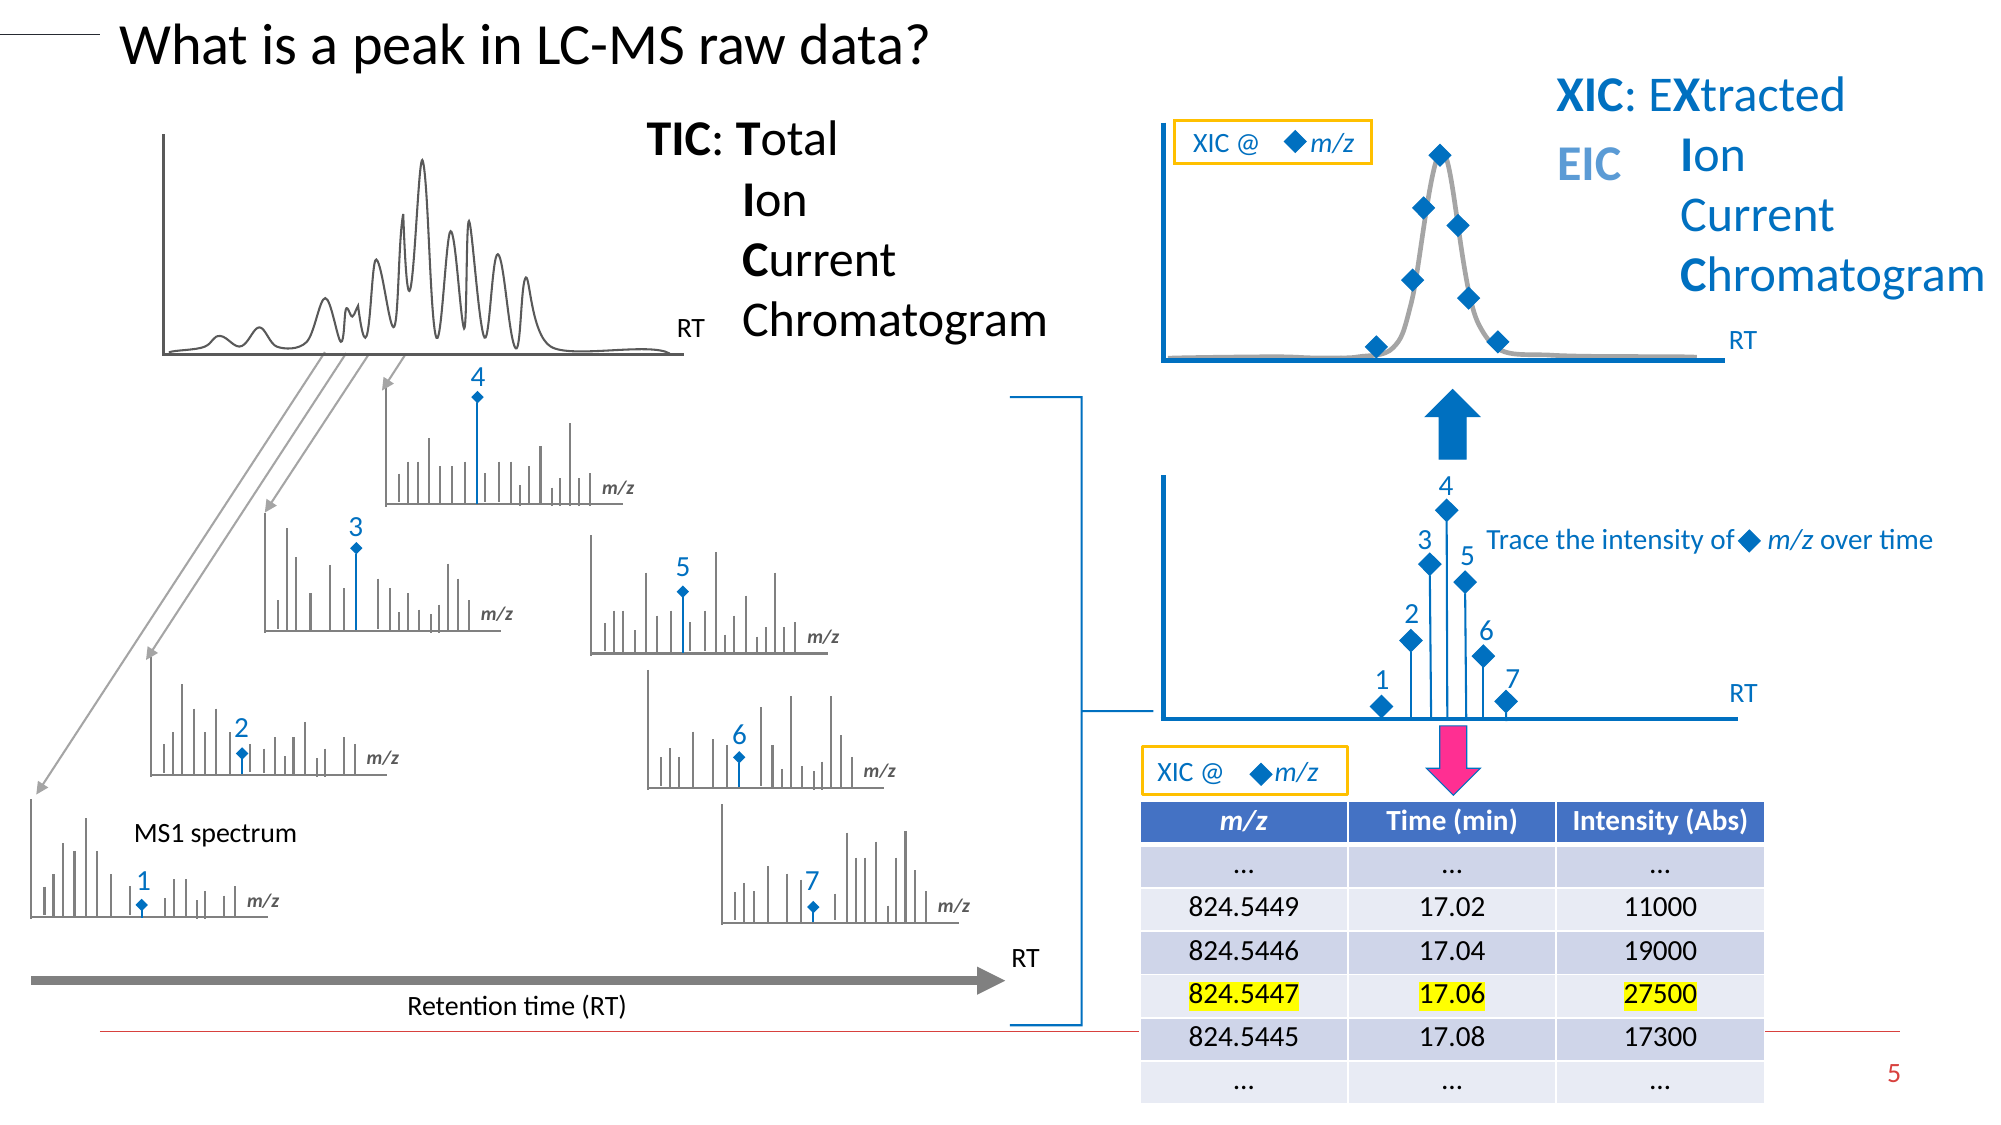

# What is a peak in LC-MS raw data?
XIC: EXtracted
Ion
Current
Chromatogram
TIC: Total
Ion
Current
Chromatogram

XIC @        m/z

EIC

RT

RT
4
m/z

4

3
3
m/z
Trace the intensity of     m/z over time

5
m/z
5

2
6

7
1
m/z
RT
m/z

2
6

XIC @        m/z

m/z
| m/z | Time (min) | Intensity (Abs) |
| --- | --- | --- |
| … | … | … |
| 824.5449 | 17.02 | 11000 |
| 824.5446 | 17.04 | 19000 |
| 824.5447 | 17.06 | 27500 |
| 824.5445 | 17.08 | 17300 |
| … | … | … |
m/z
MS1 spectrum
7
1
RT
Retention time (RT)
5